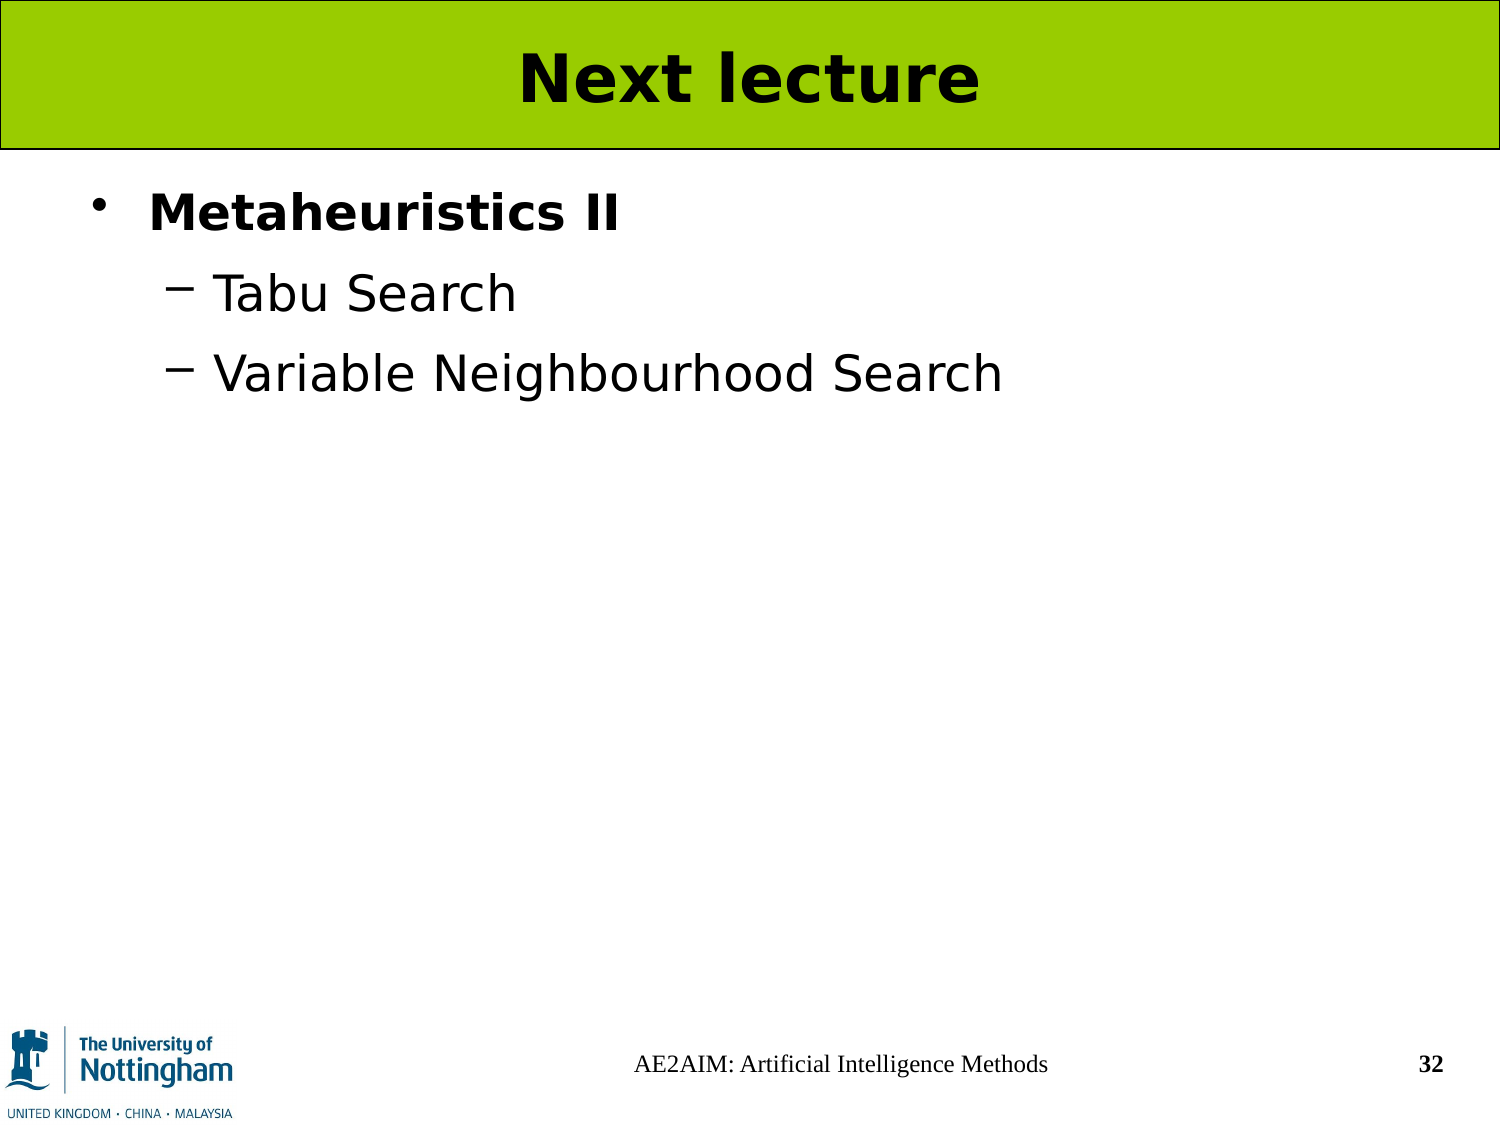

# Next lecture
Metaheuristics II
Tabu Search
Variable Neighbourhood Search
AE2AIM: Artificial Intelligence Methods
32